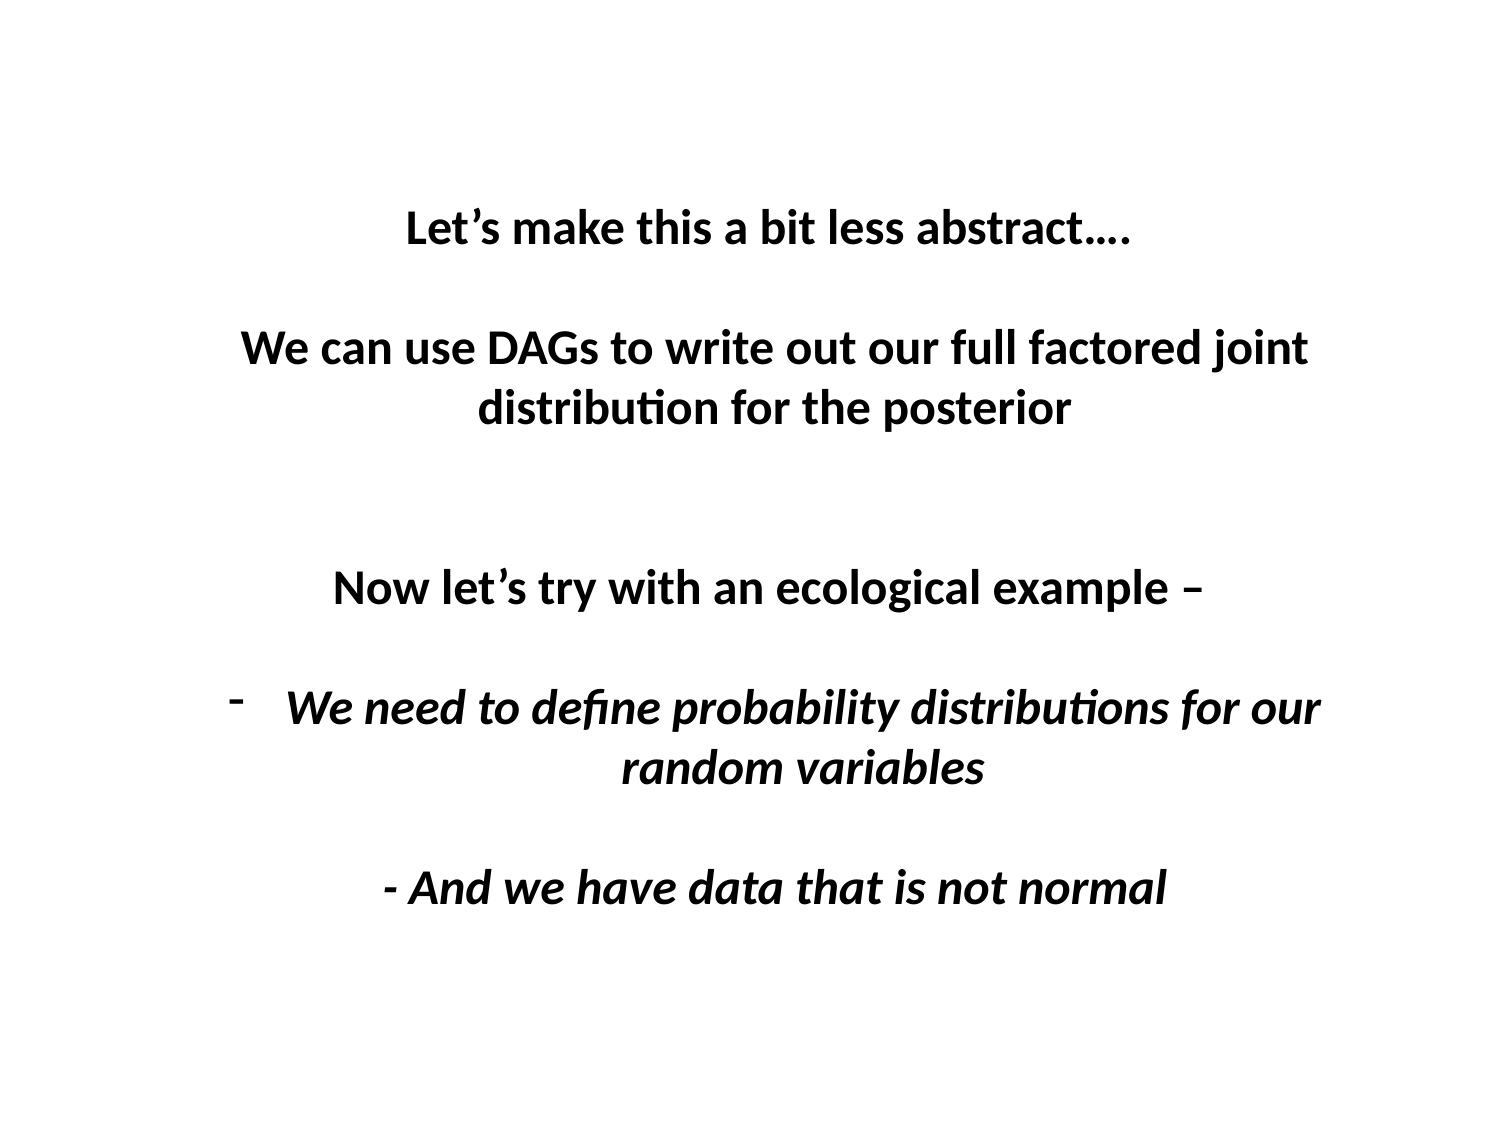

Let’s make this a bit less abstract….

We can use DAGs to write out our full factored joint distribution for the posterior

Now let’s try with an ecological example –

We need to define probability distributions for our random variables

- And we have data that is not normal